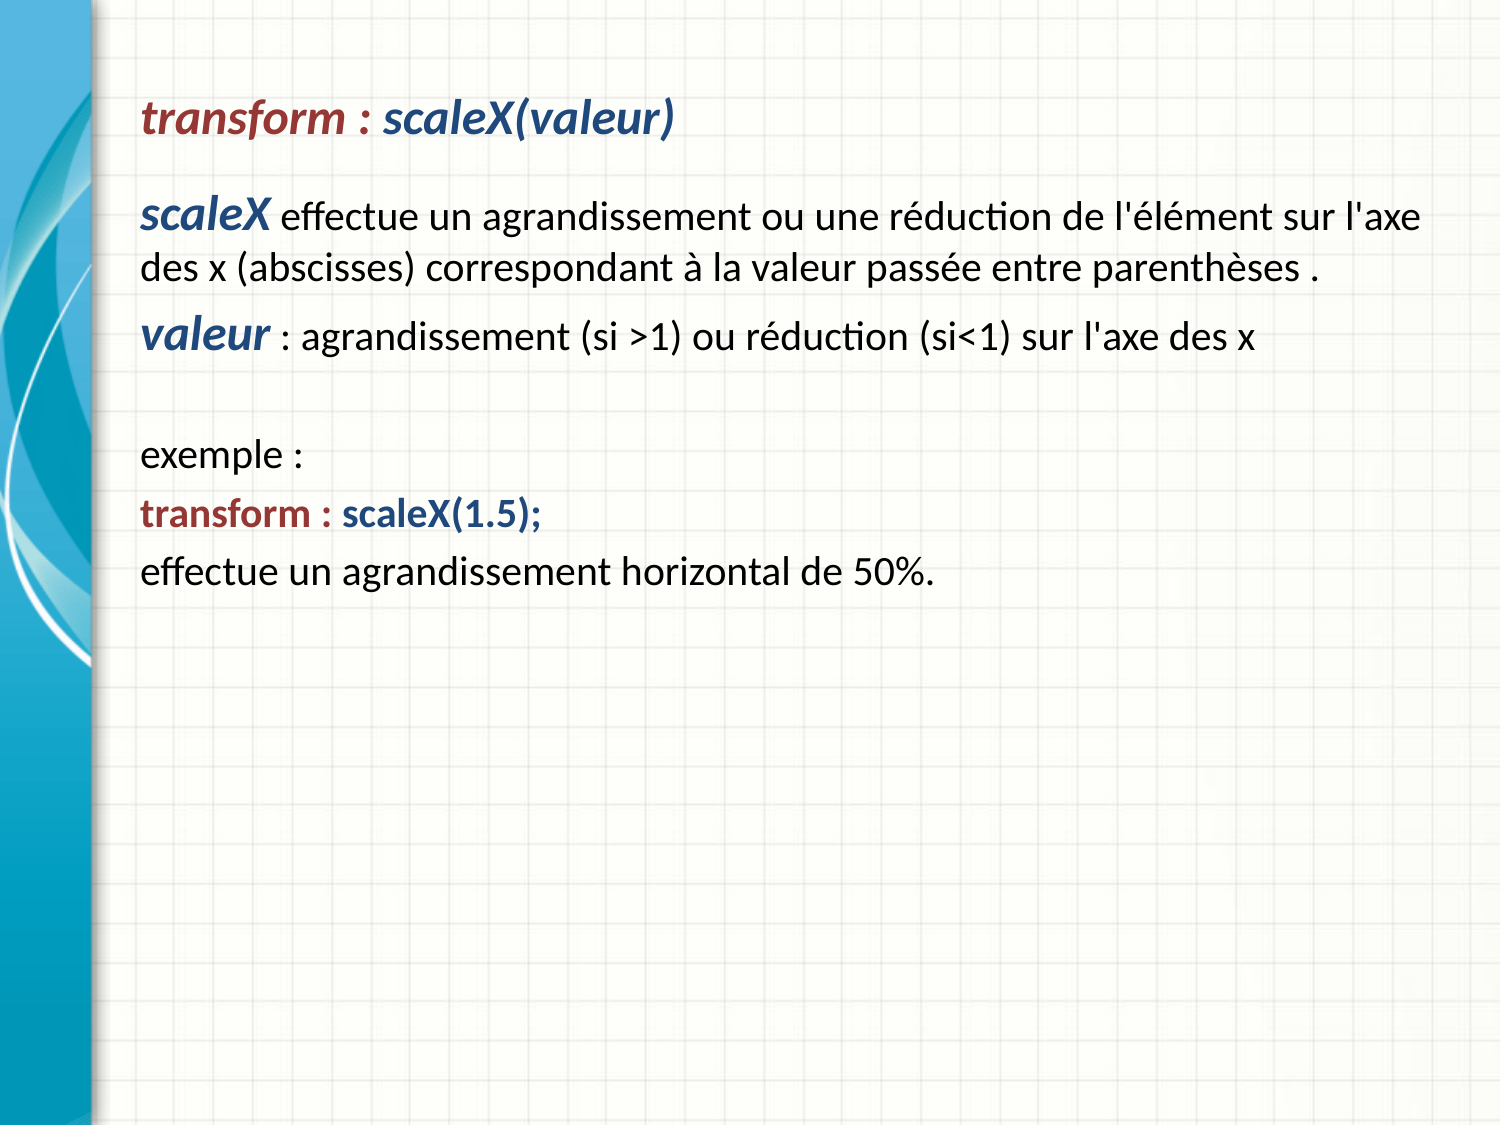

# transform : scaleX(valeur)
scaleX effectue un agrandissement ou une réduction de l'élément sur l'axe des x (abscisses) correspondant à la valeur passée entre parenthèses .
valeur : agrandissement (si >1) ou réduction (si<1) sur l'axe des x

exemple :
transform : scaleX(1.5);
effectue un agrandissement horizontal de 50%.